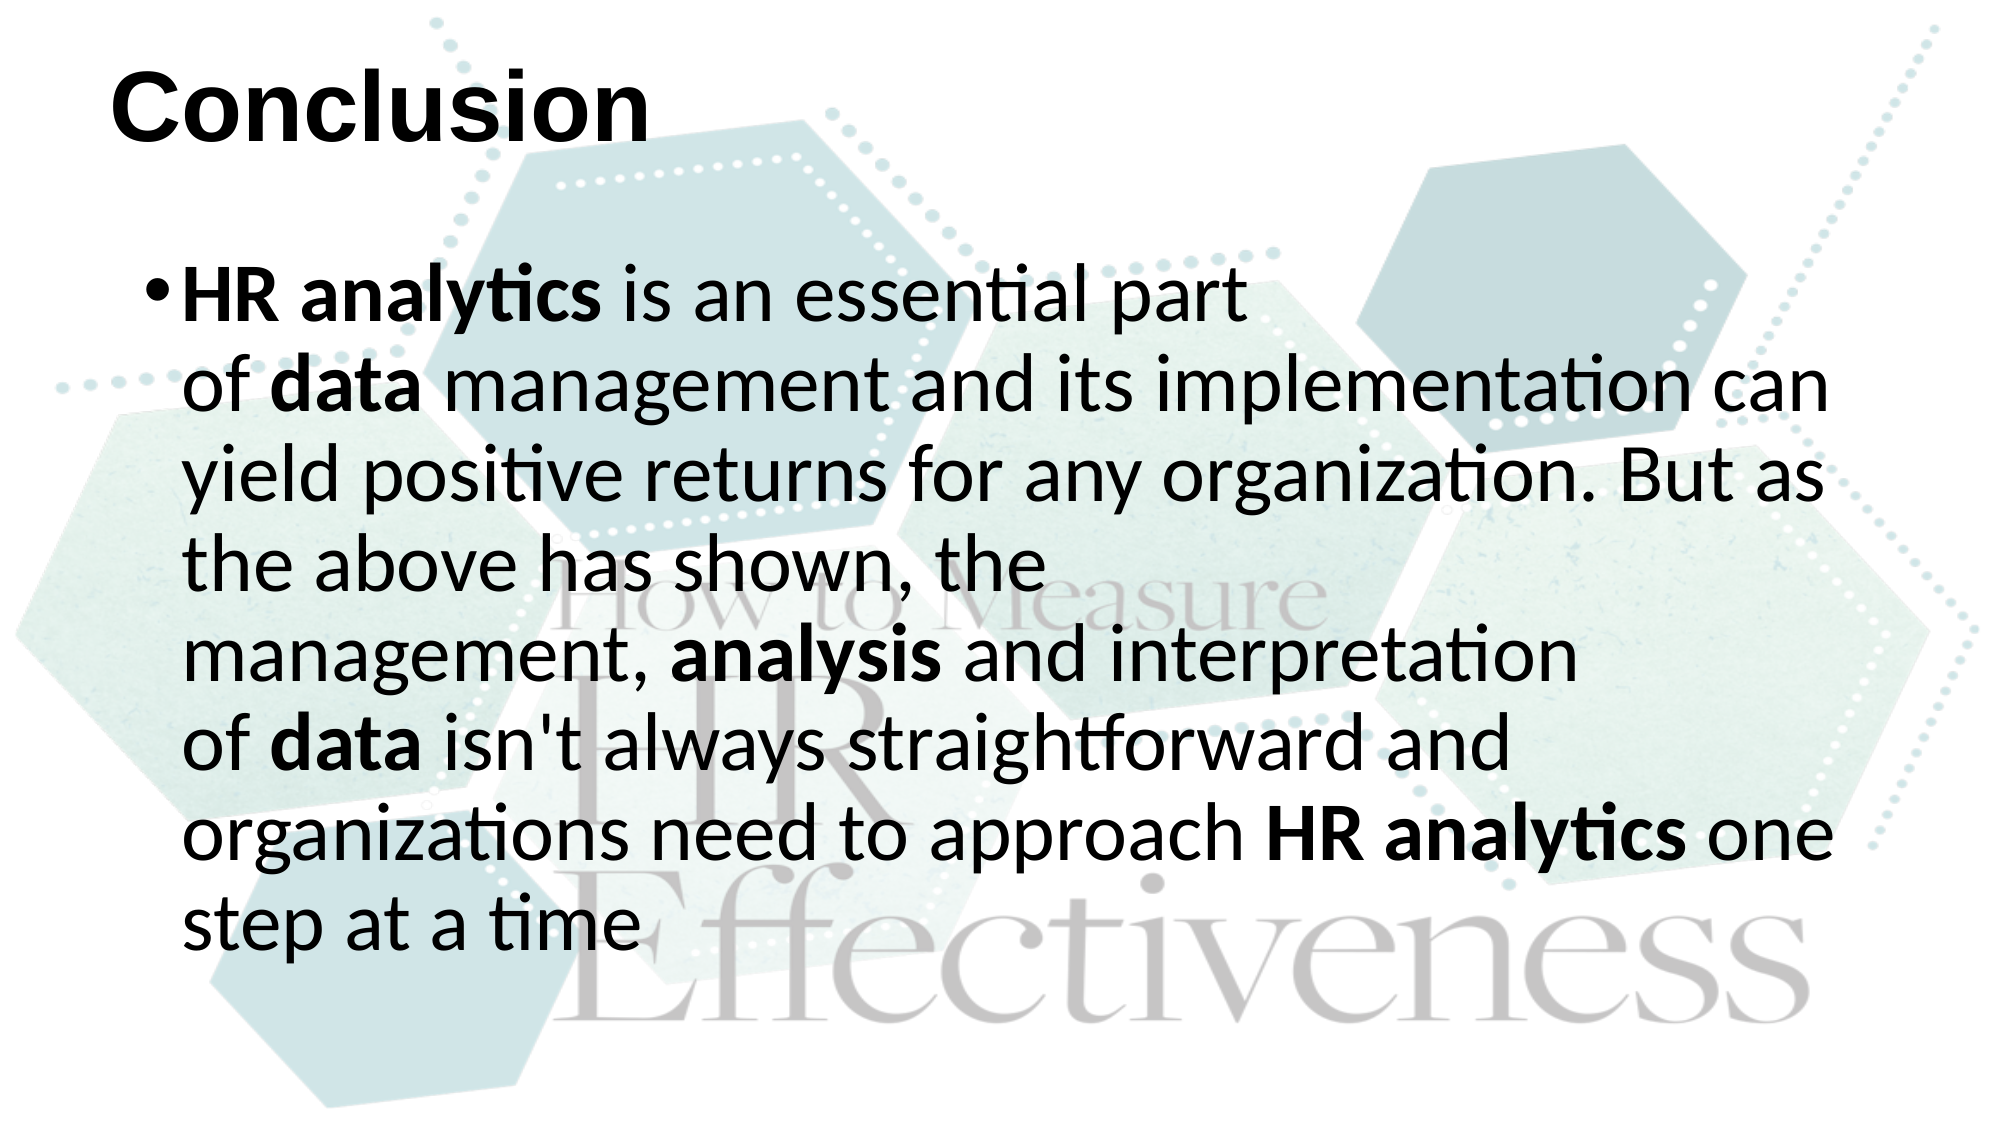

# Conclusion
HR analytics is an essential part of data management and its implementation can yield positive returns for any organization. But as the above has shown, the management, analysis and interpretation of data isn't always straightforward and organizations need to approach HR analytics one step at a time